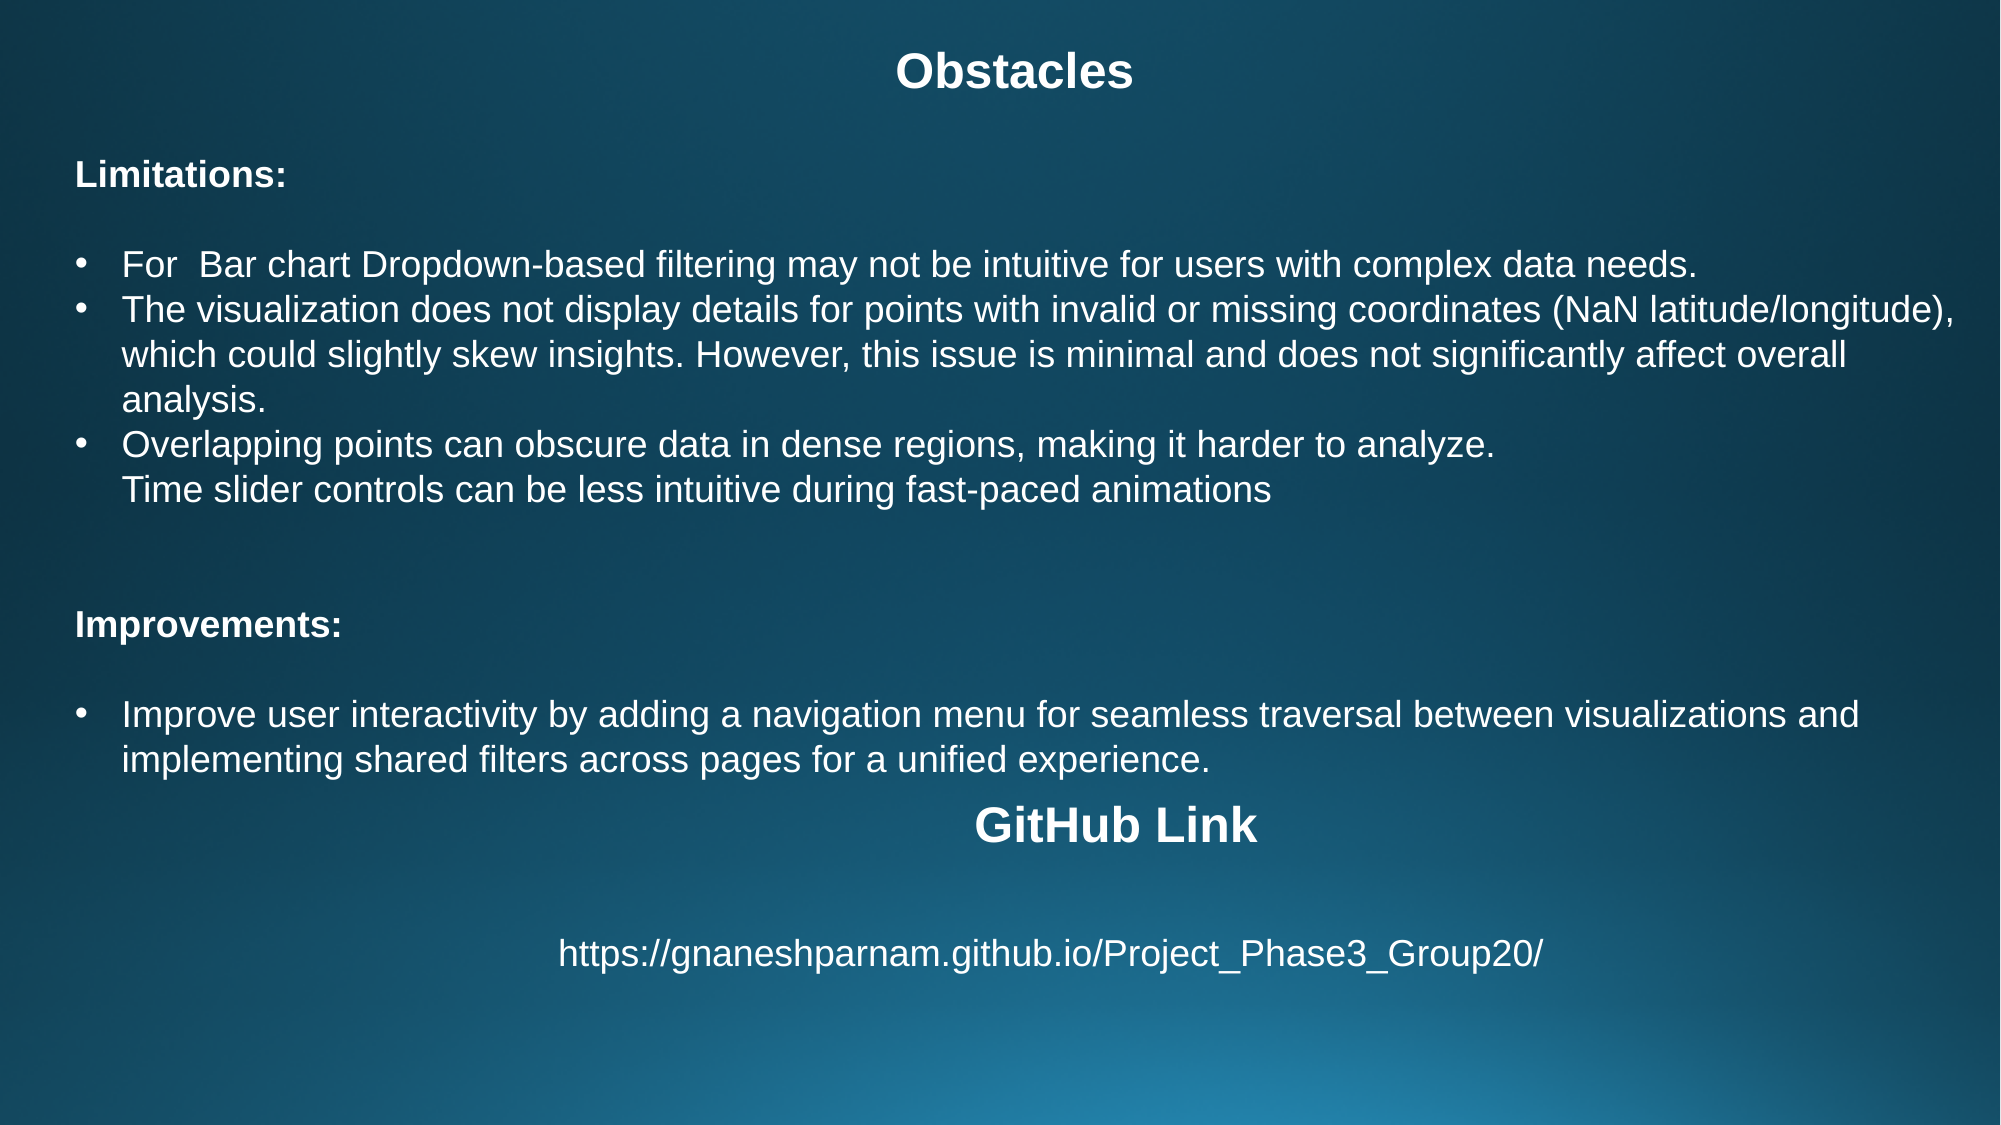

Obstacles
Limitations:

For  Bar chart Dropdown-based filtering may not be intuitive for users with complex data needs.
The visualization does not display details for points with invalid or missing coordinates (NaN latitude/longitude), which could slightly skew insights. However, this issue is minimal and does not significantly affect overall analysis.
Overlapping points can obscure data in dense regions, making it harder to analyze.
Time slider controls can be less intuitive during fast-paced animations

Improvements:

Improve user interactivity by adding a navigation menu for seamless traversal between visualizations and implementing shared filters across pages for a unified experience.
GitHub Link
https://gnaneshparnam.github.io/Project_Phase3_Group20/